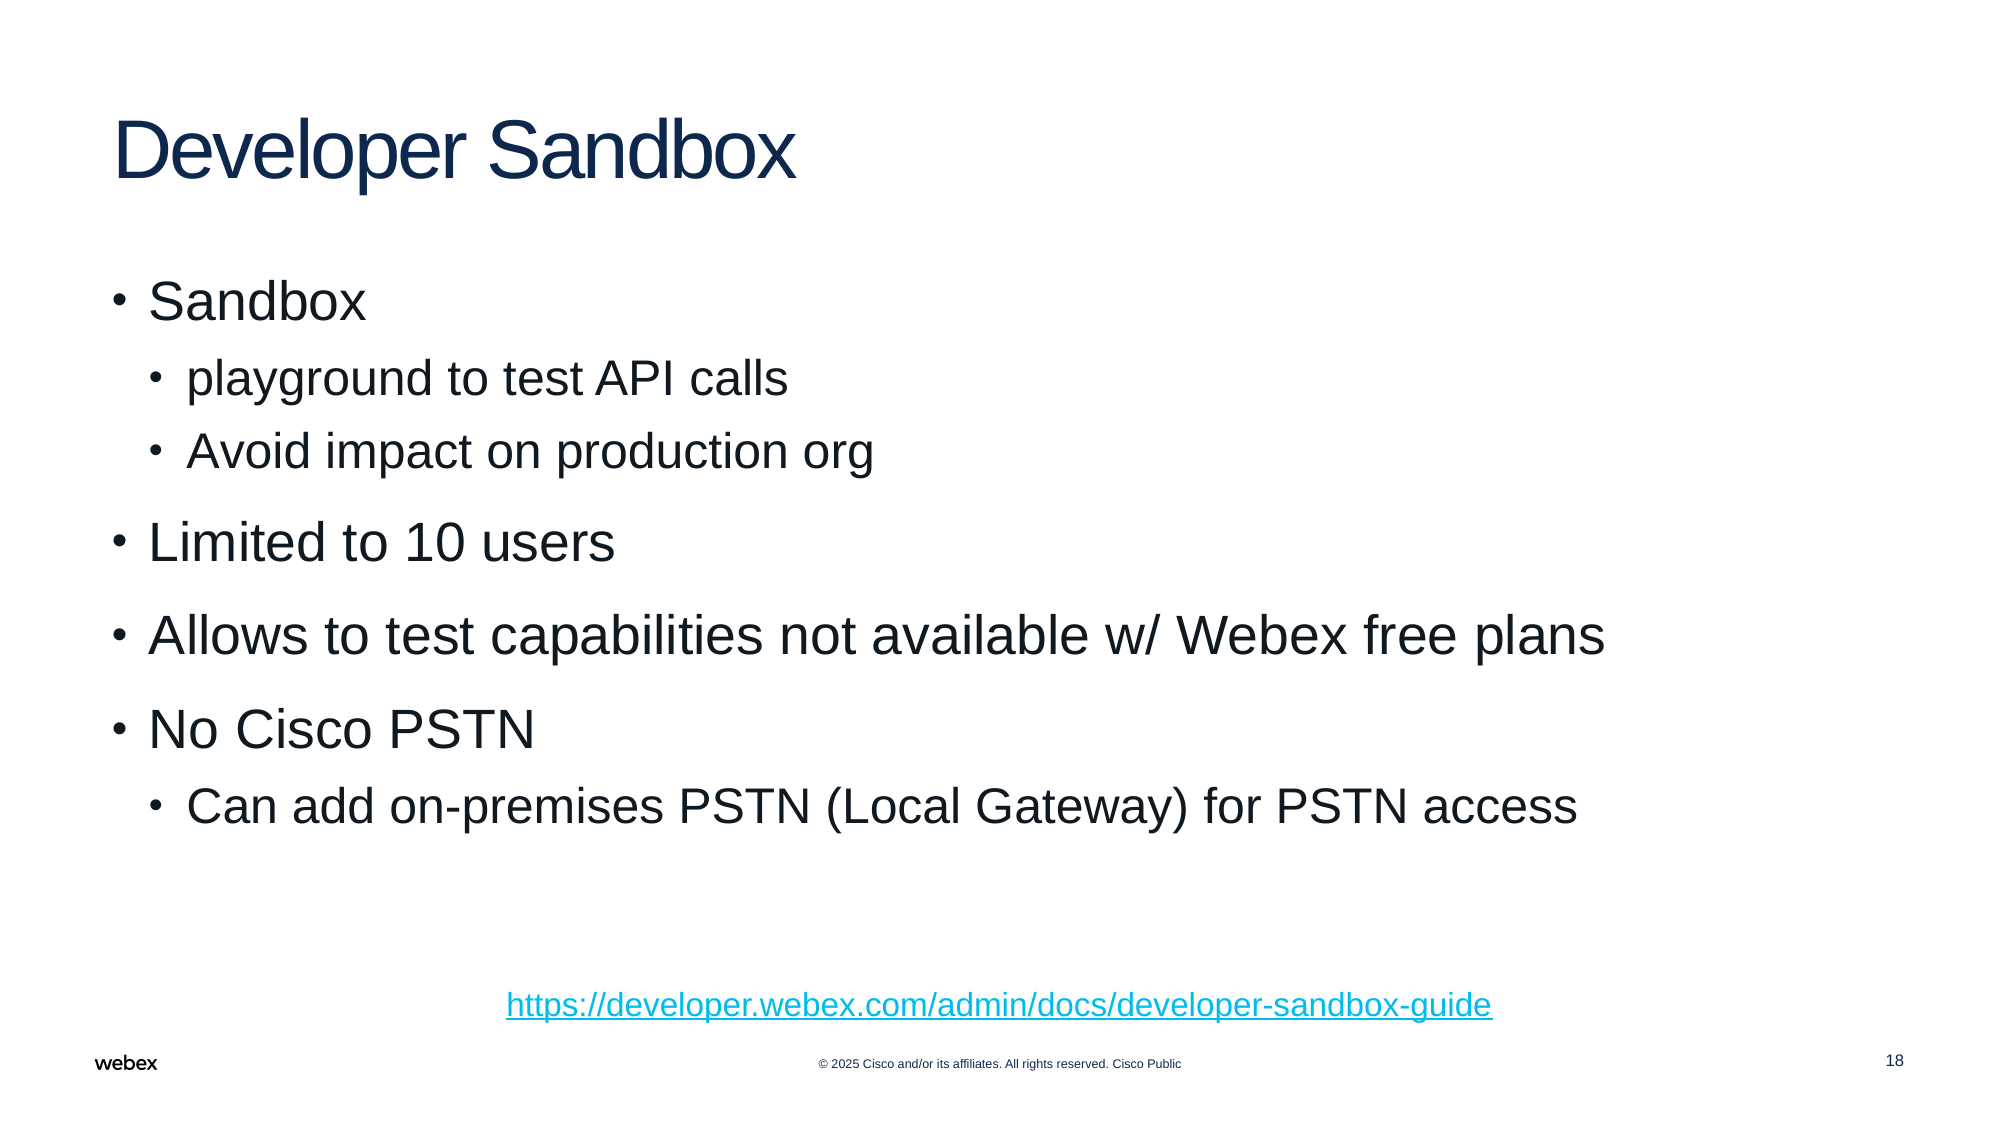

# Developer Sandbox
Sandbox
playground to test API calls
Avoid impact on production org
Limited to 10 users
Allows to test capabilities not available w/ Webex free plans
No Cisco PSTN
Can add on-premises PSTN (Local Gateway) for PSTN access

https://developer.webex.com/admin/docs/developer-sandbox-guide